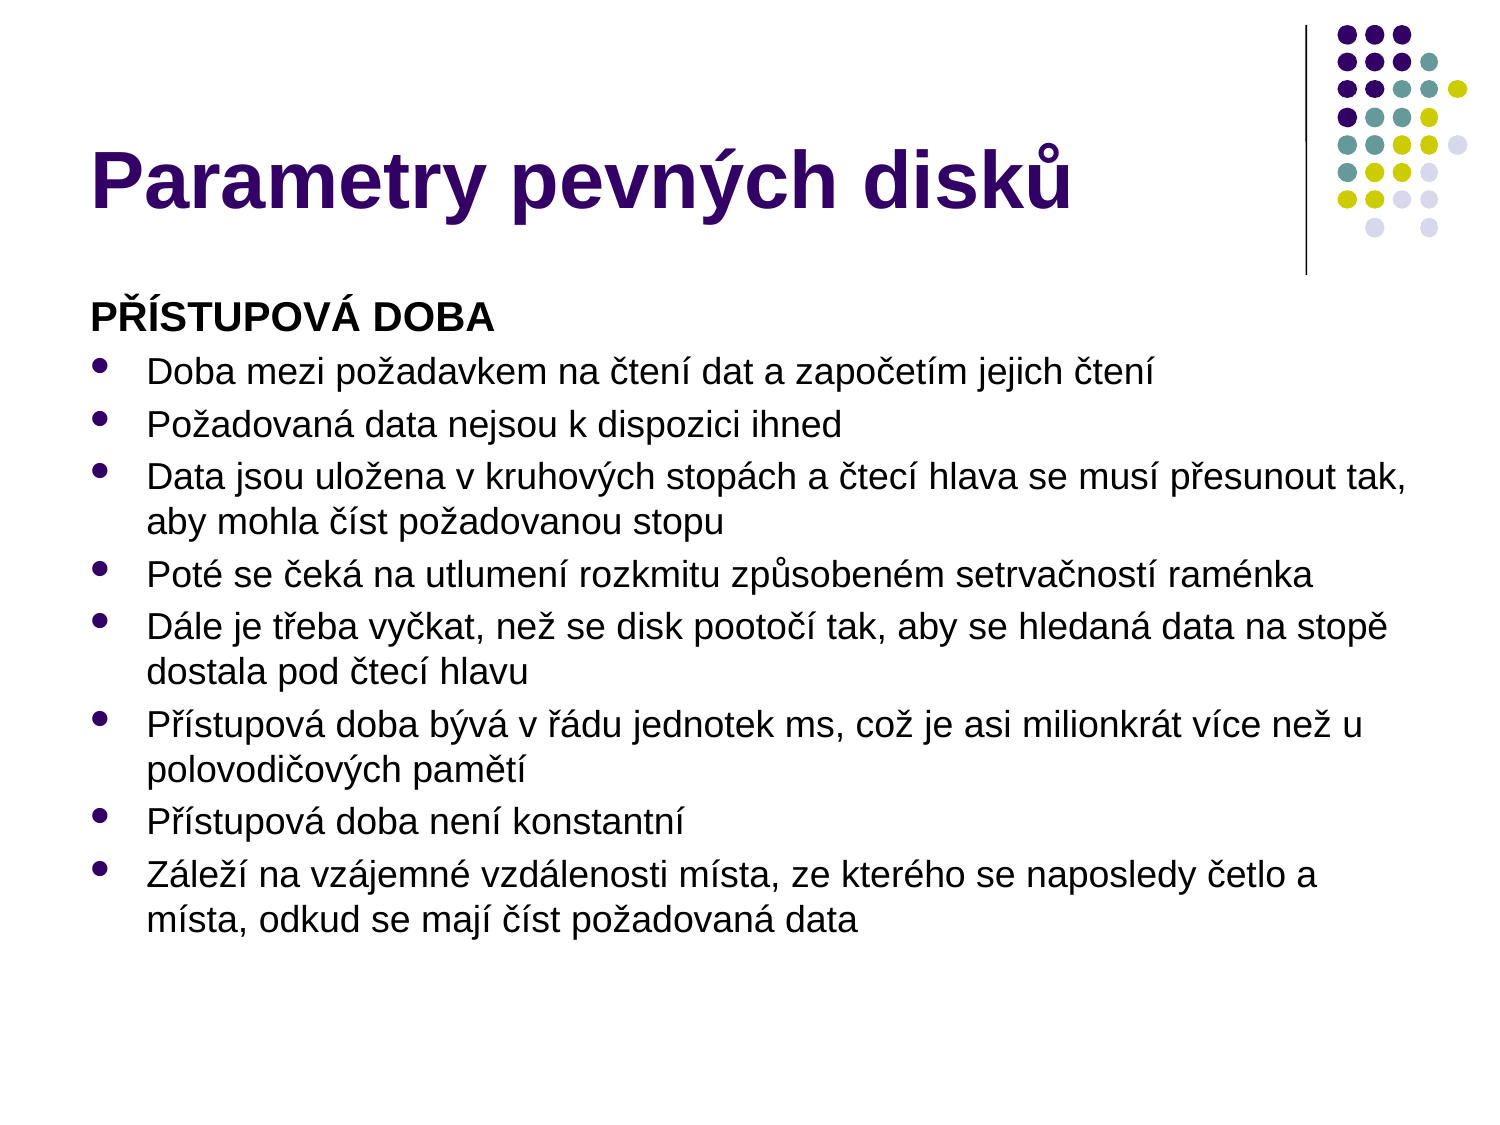

# Parametry pevných disků
PŘÍSTUPOVÁ DOBA
Doba mezi požadavkem na čtení dat a započetím jejich čtení
Požadovaná data nejsou k dispozici ihned
Data jsou uložena v kruhových stopách a čtecí hlava se musí přesunout tak, aby mohla číst požadovanou stopu
Poté se čeká na utlumení rozkmitu způsobeném setrvačností raménka
Dále je třeba vyčkat, než se disk pootočí tak, aby se hledaná data na stopě dostala pod čtecí hlavu
Přístupová doba bývá v řádu jednotek ms, což je asi milionkrát více než u polovodičových pamětí
Přístupová doba není konstantní
Záleží na vzájemné vzdálenosti místa, ze kterého se naposledy četlo a místa, odkud se mají číst požadovaná data